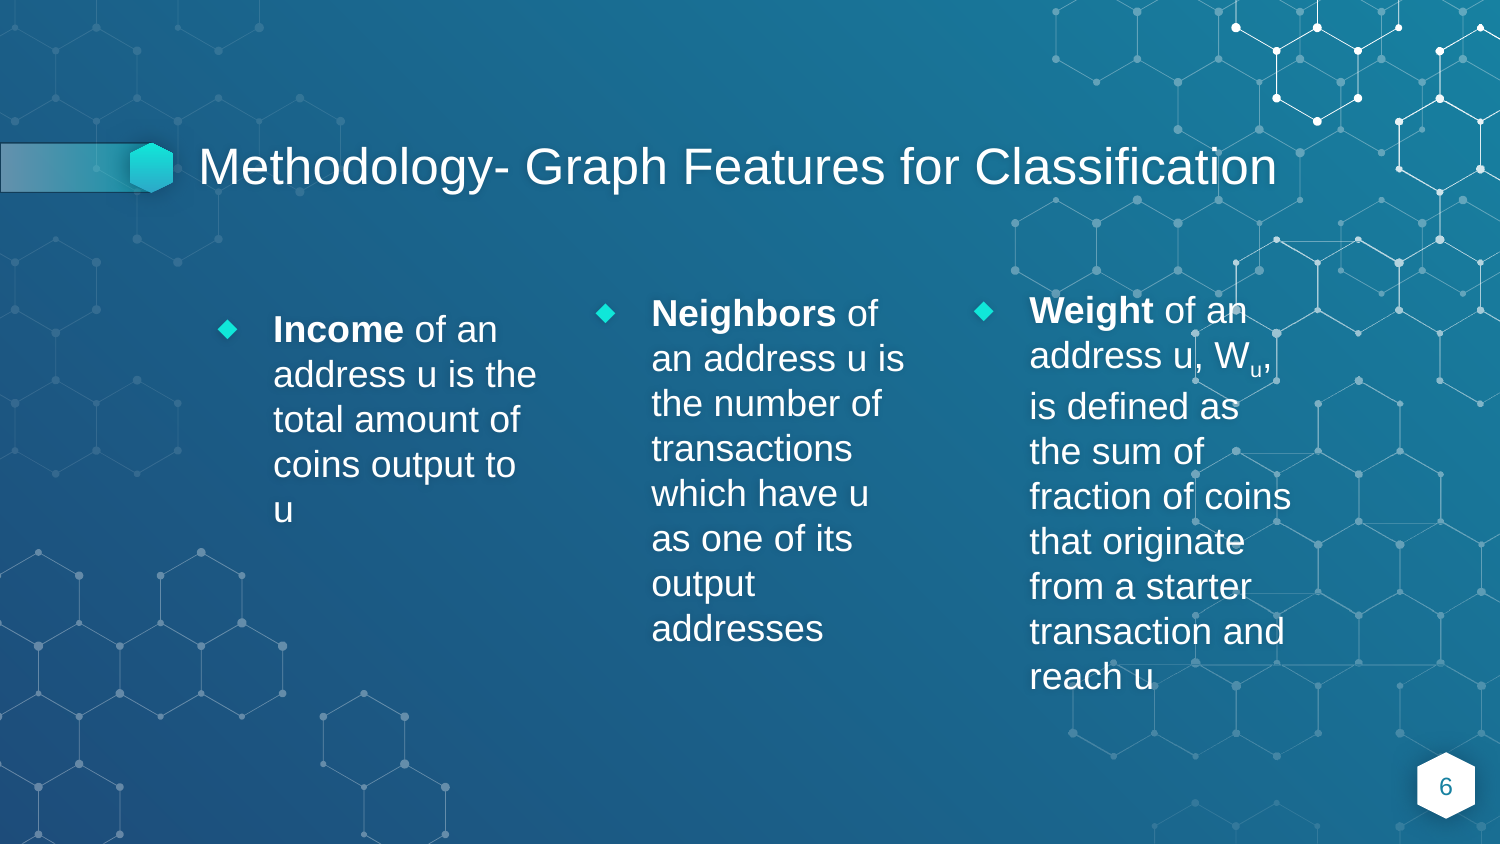

# Methodology- Graph Features for Classification

Income of an address u is the total amount of coins output to u
Weight of an address u, Wu, is defined as the sum of fraction of coins that originate from a starter transaction and reach u
Neighbors of an address u is the number of transactions which have u as one of its output addresses
6